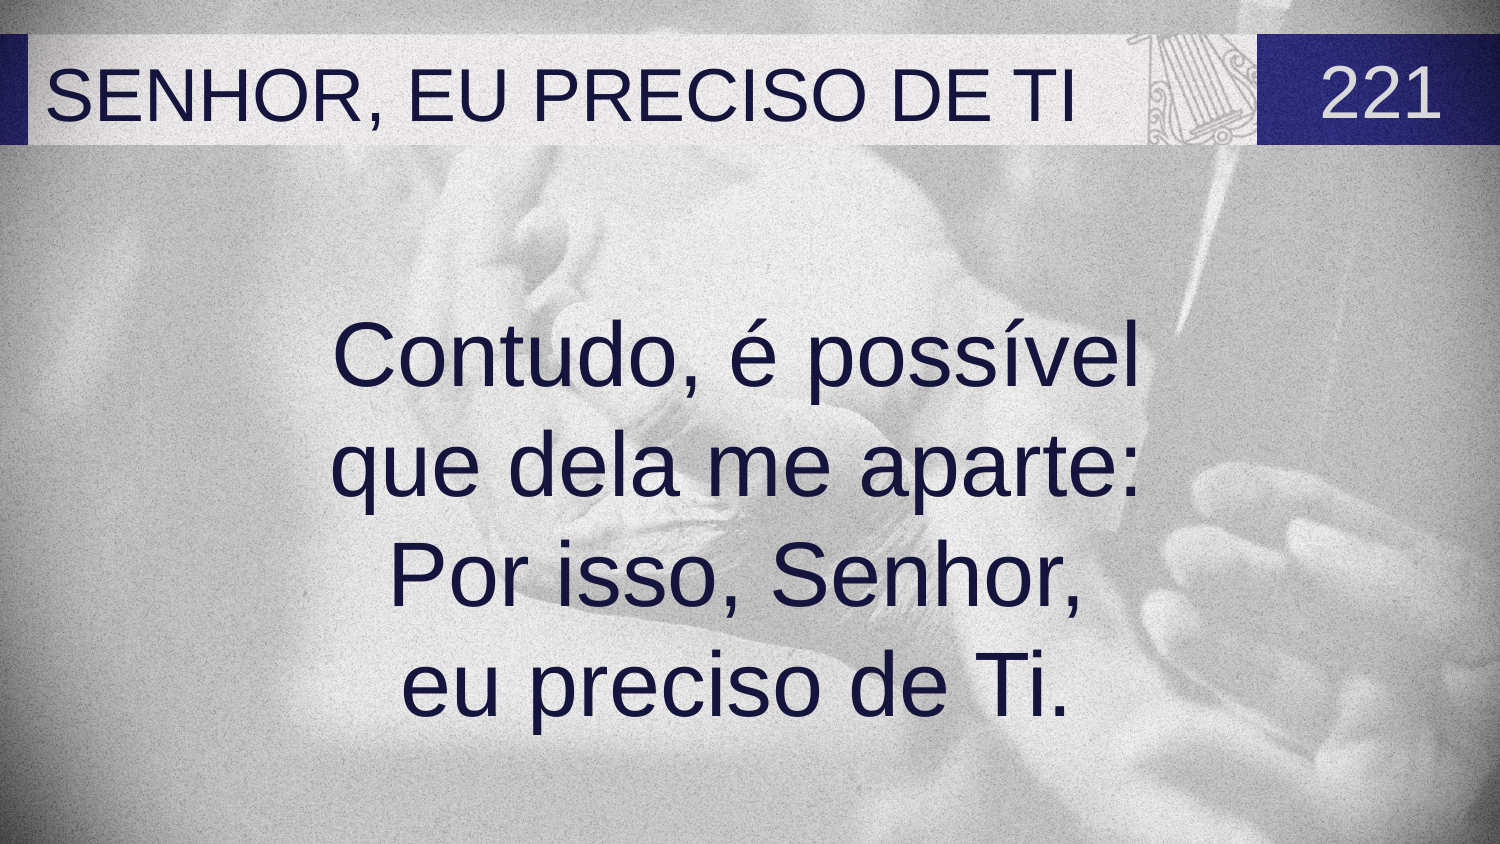

# SENHOR, EU PRECISO DE TI
221
Contudo, é possível
que dela me aparte:
Por isso, Senhor,
eu preciso de Ti.